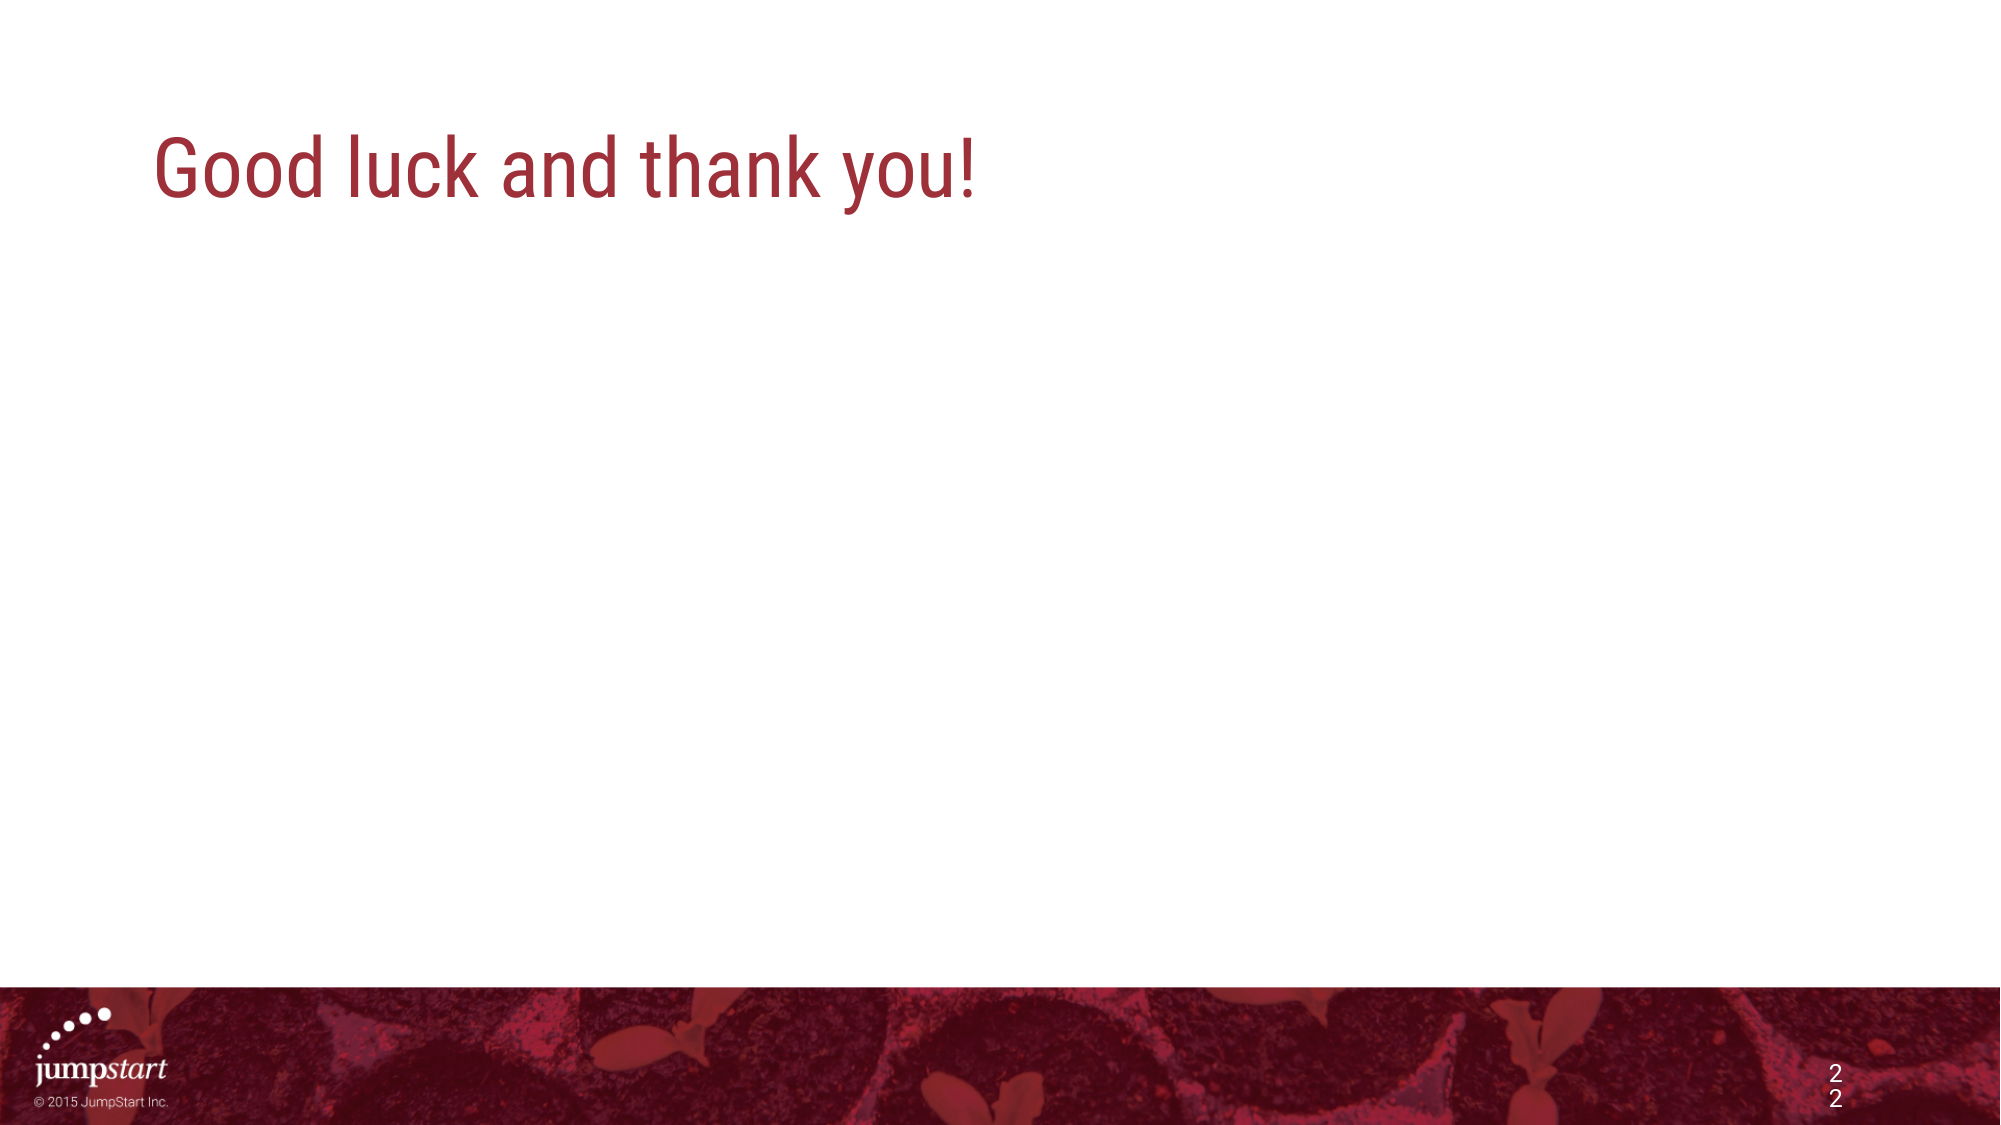

# Good luck and thank you!
22